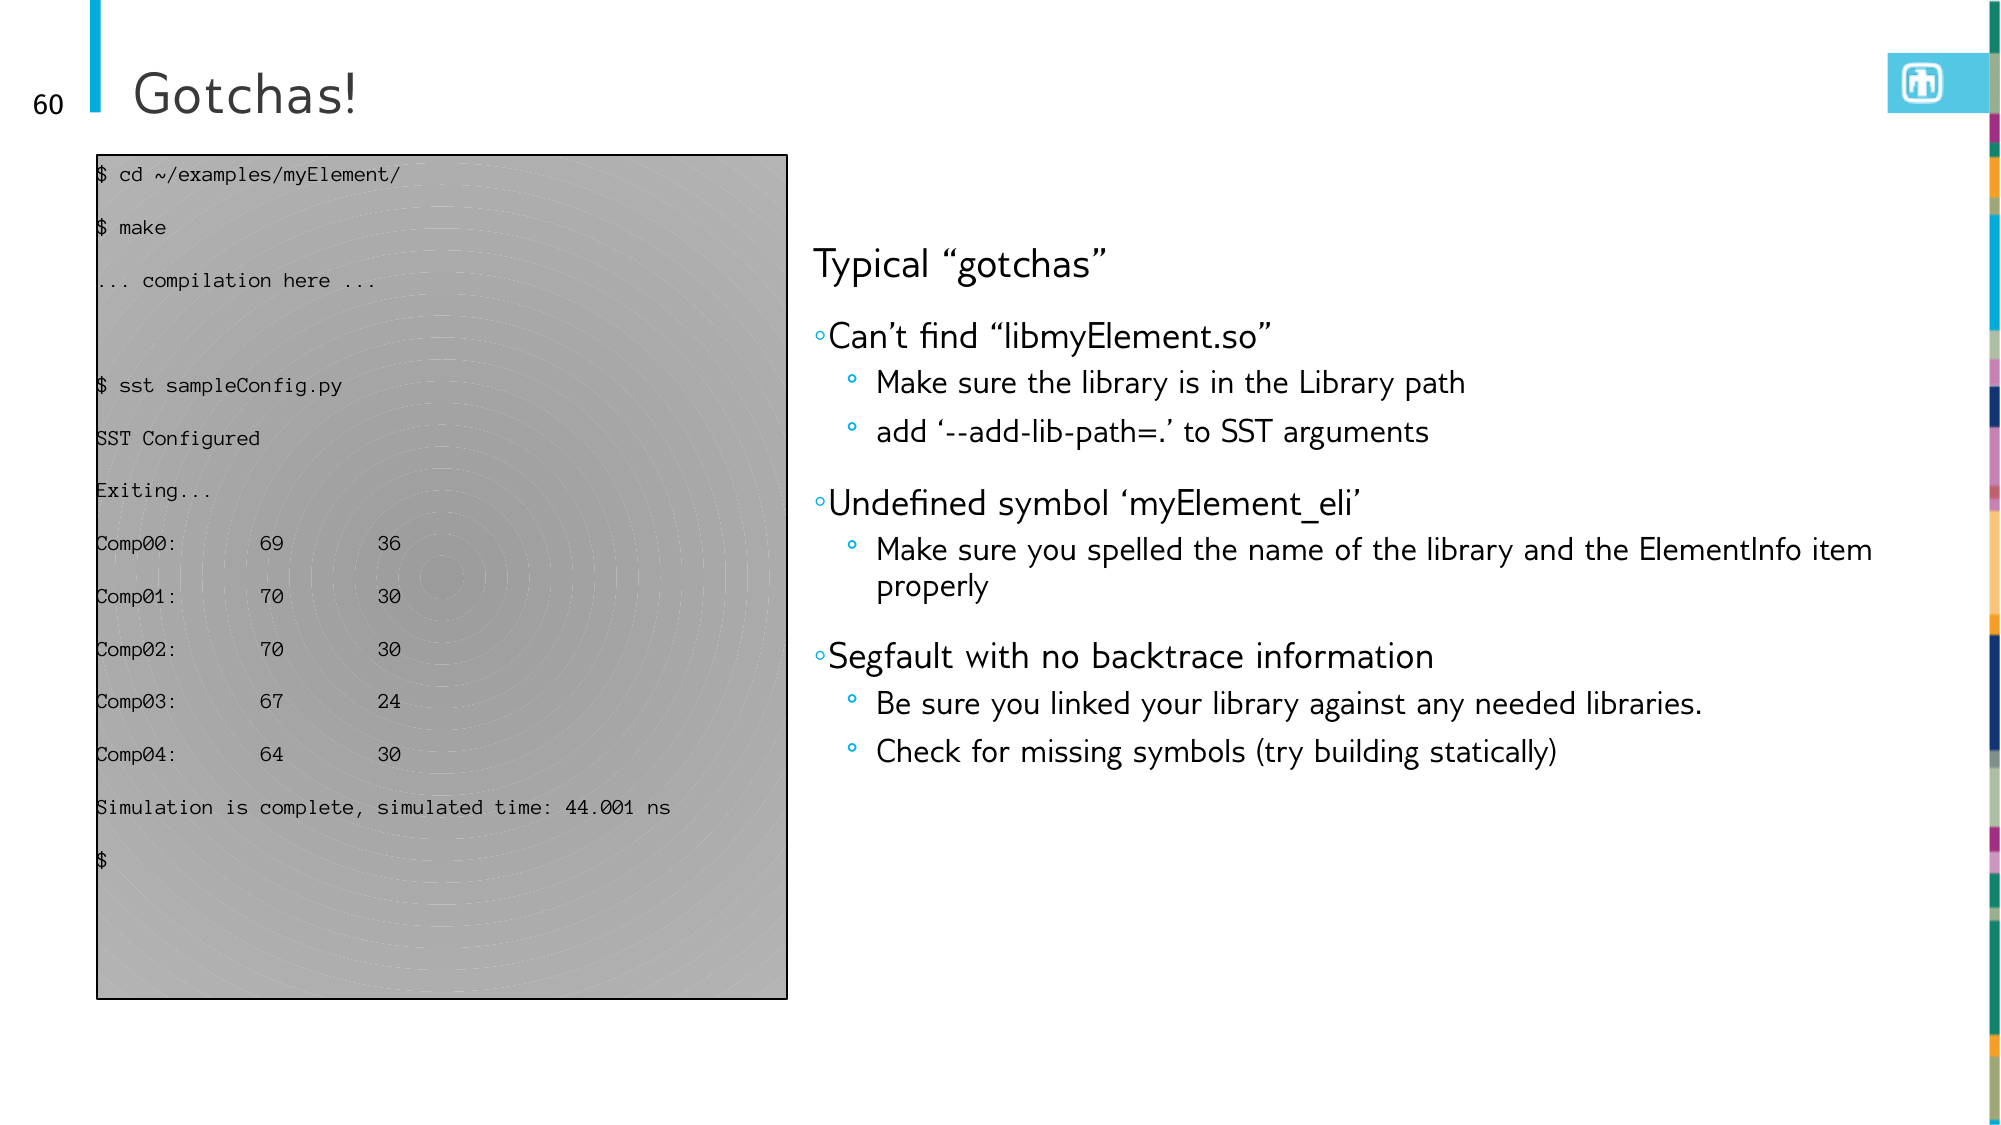

# Gotchas!
60
$ cd ~/examples/myElement/
$ make
... compilation here ...

$ sst sampleConfig.py
SST Configured
Exiting...
Comp00:       69        36
Comp01:       70        30
Comp02:       70        30
Comp03:       67        24
Comp04:       64        30
Simulation is complete, simulated time: 44.001 ns
$
Typical “gotchas”
Can’t find “libmyElement.so”
Make sure the library is in the Library path
add ‘--add-lib-path=.’ to SST arguments
Undefined symbol ‘myElement_eli’
Make sure you spelled the name of the library and the ElementInfo item properly
Segfault with no backtrace information
Be sure you linked your library against any needed libraries.
Check for missing symbols (try building statically)